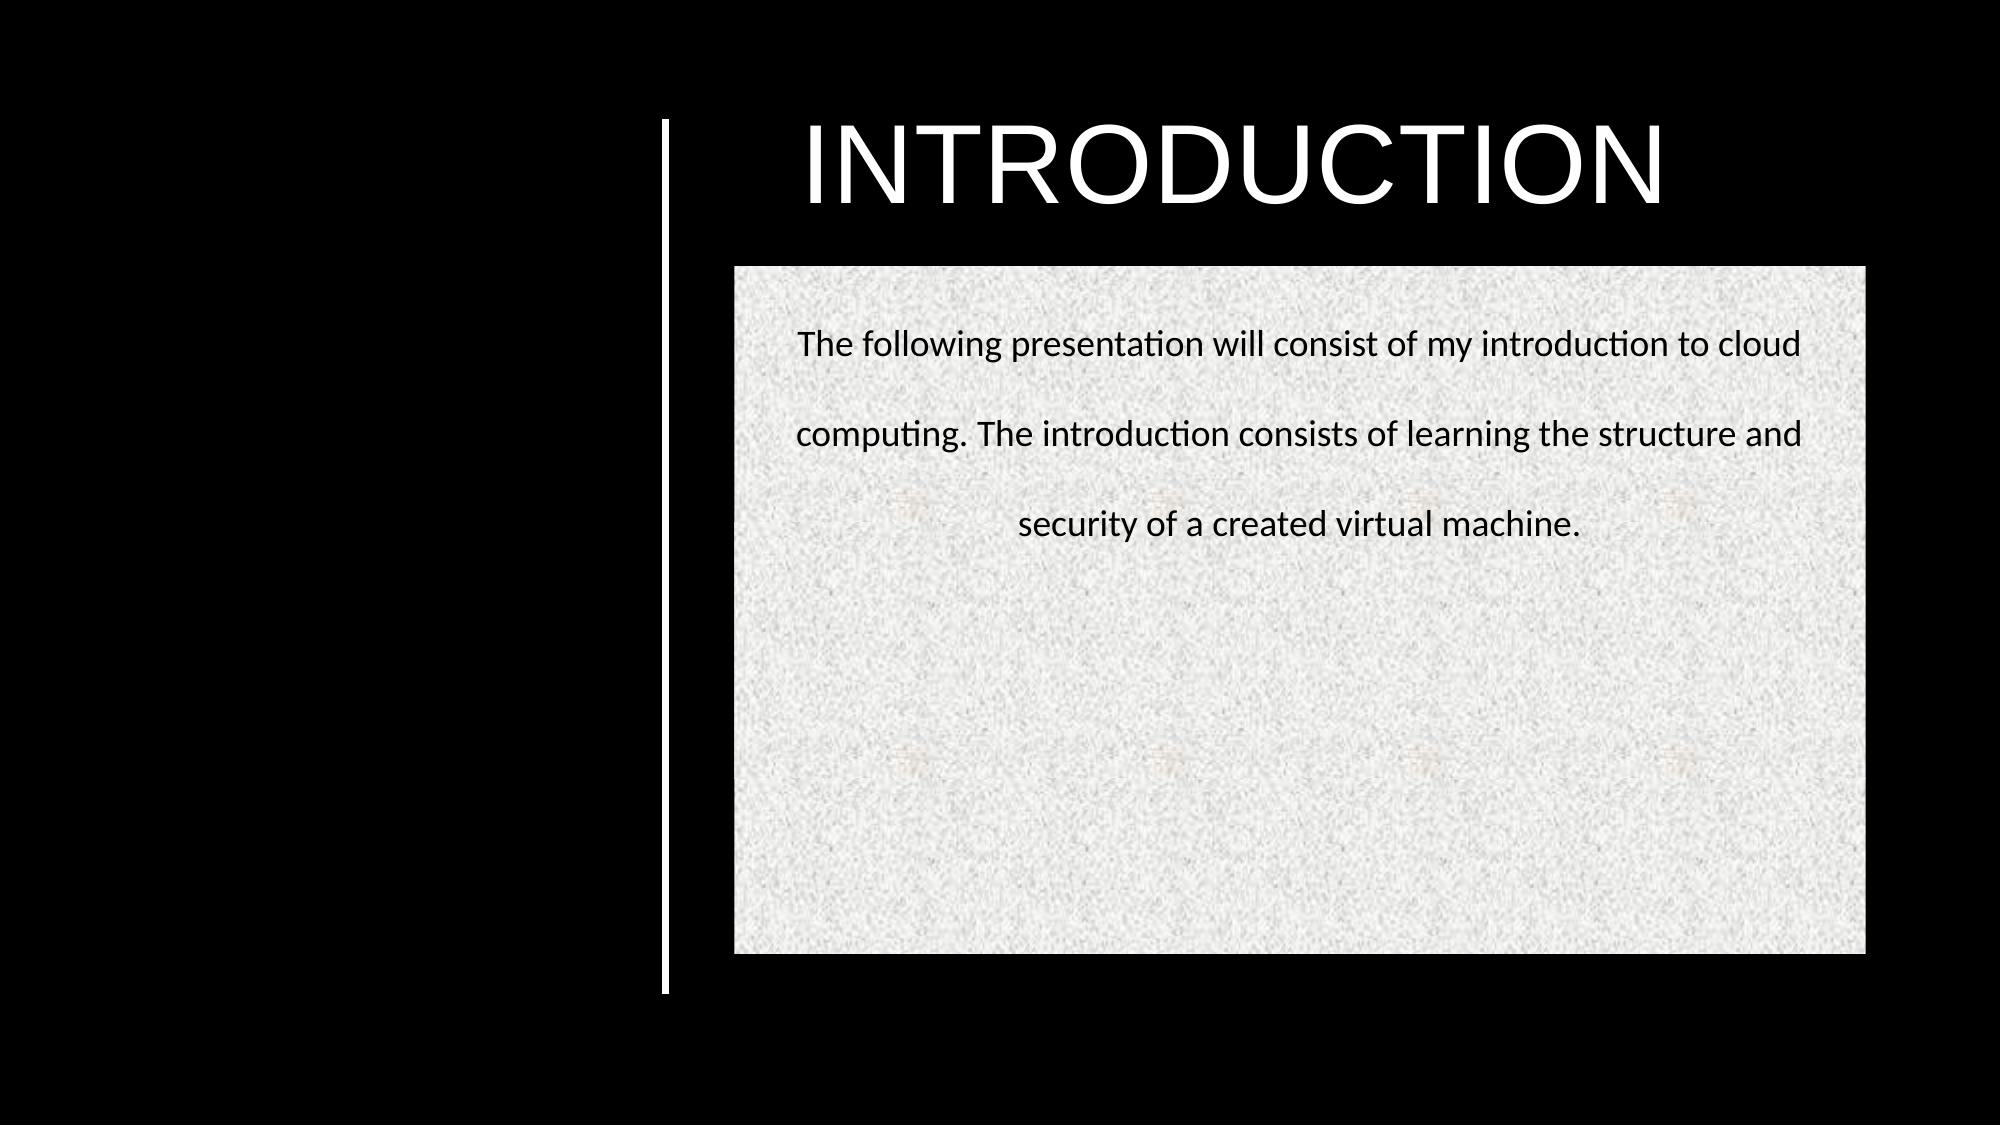

# Introduction
The following presentation will consist of my introduction to cloud computing. The introduction consists of learning the structure and security of a created virtual machine.